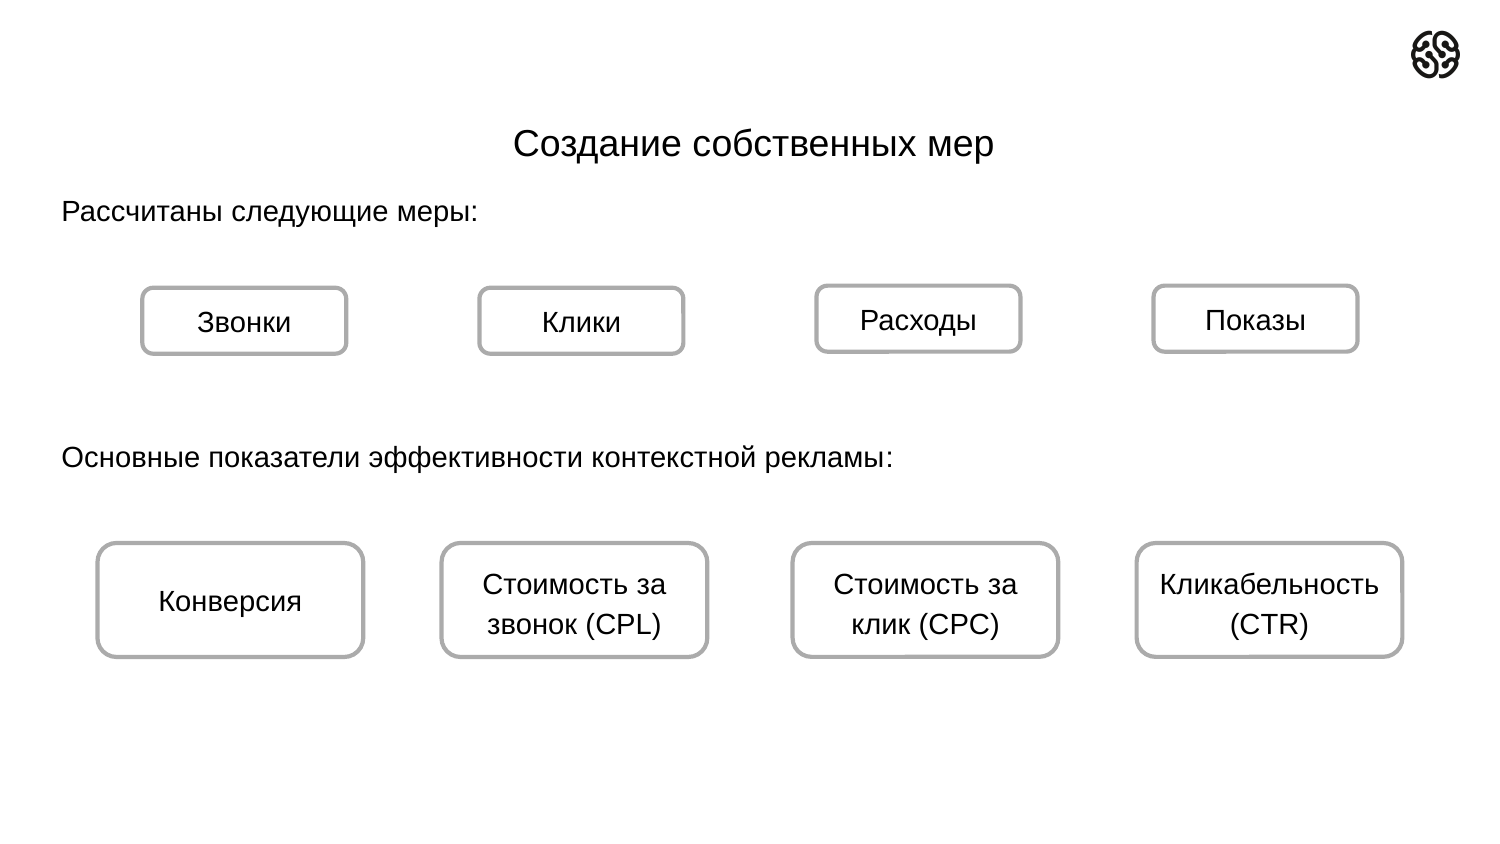

# Создание собственных мер
Рассчитаны следующие меры:

Основные показатели эффективности контекстной рекламы:

Расходы
Показы
Звонки
Клики
Конверсия
Стоимость за звонок (CPL)
Стоимость за клик (CPC)
Кликабельность (CTR)